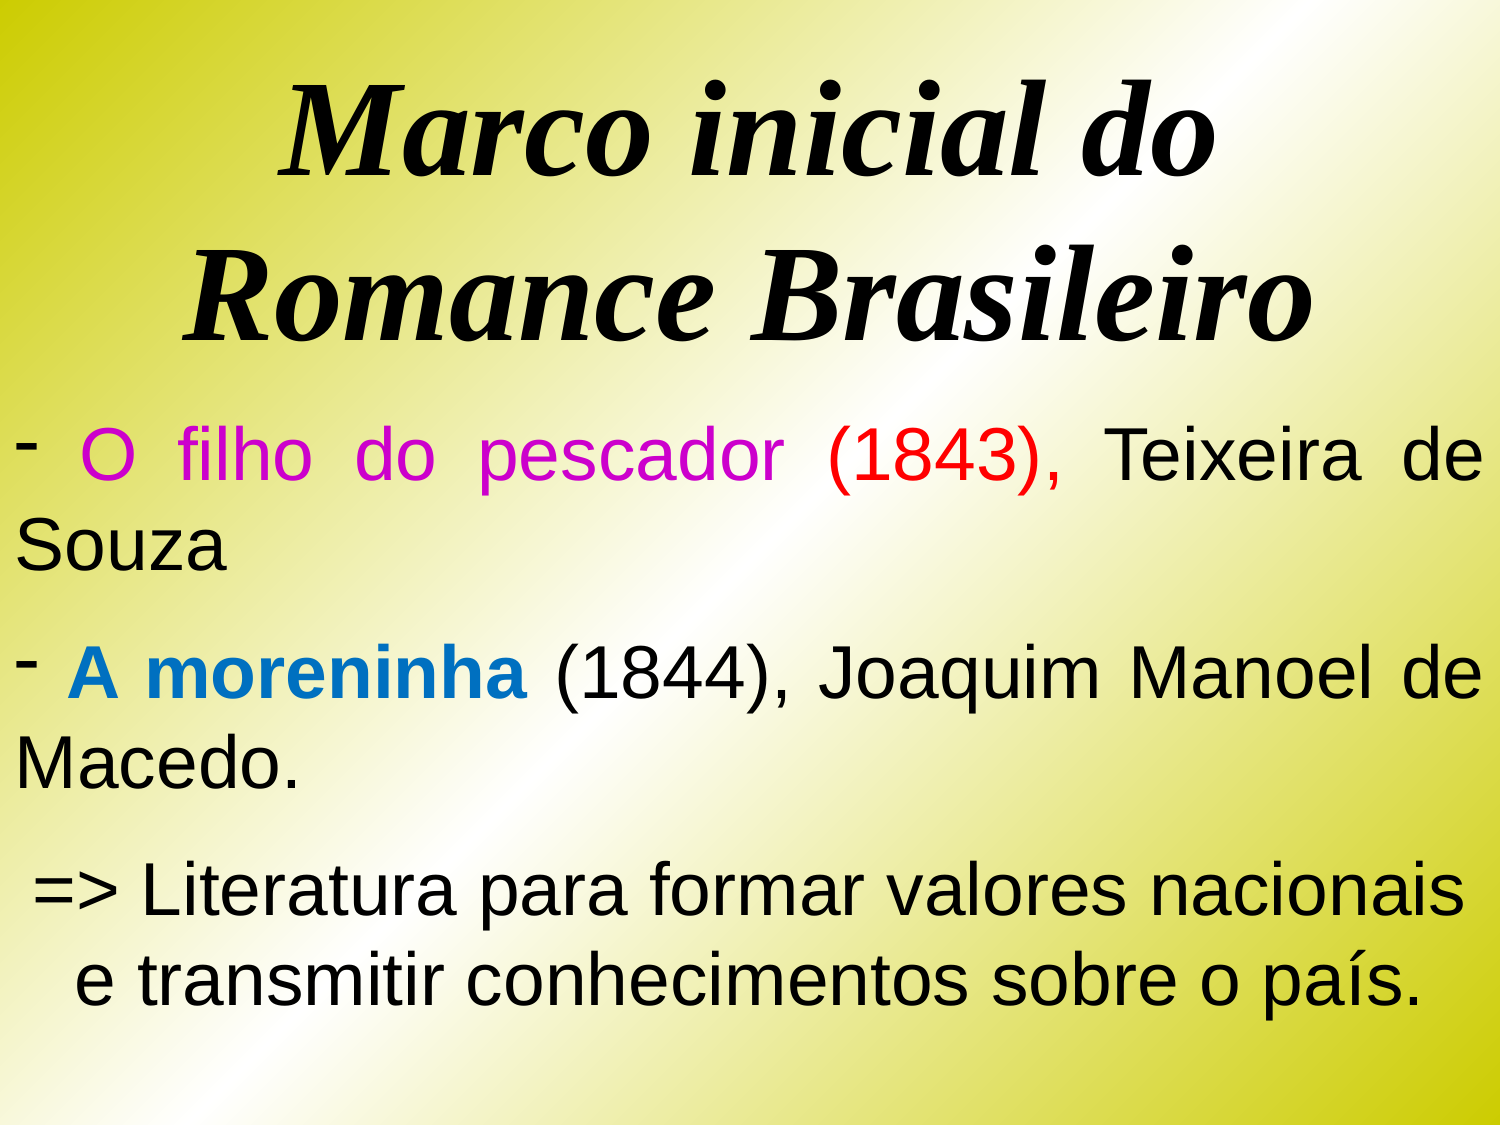

Marco inicial do Romance Brasileiro
 O filho do pescador (1843), Teixeira de Souza
 A moreninha (1844), Joaquim Manoel de Macedo.
=> Literatura para formar valores nacionais e transmitir conhecimentos sobre o país.